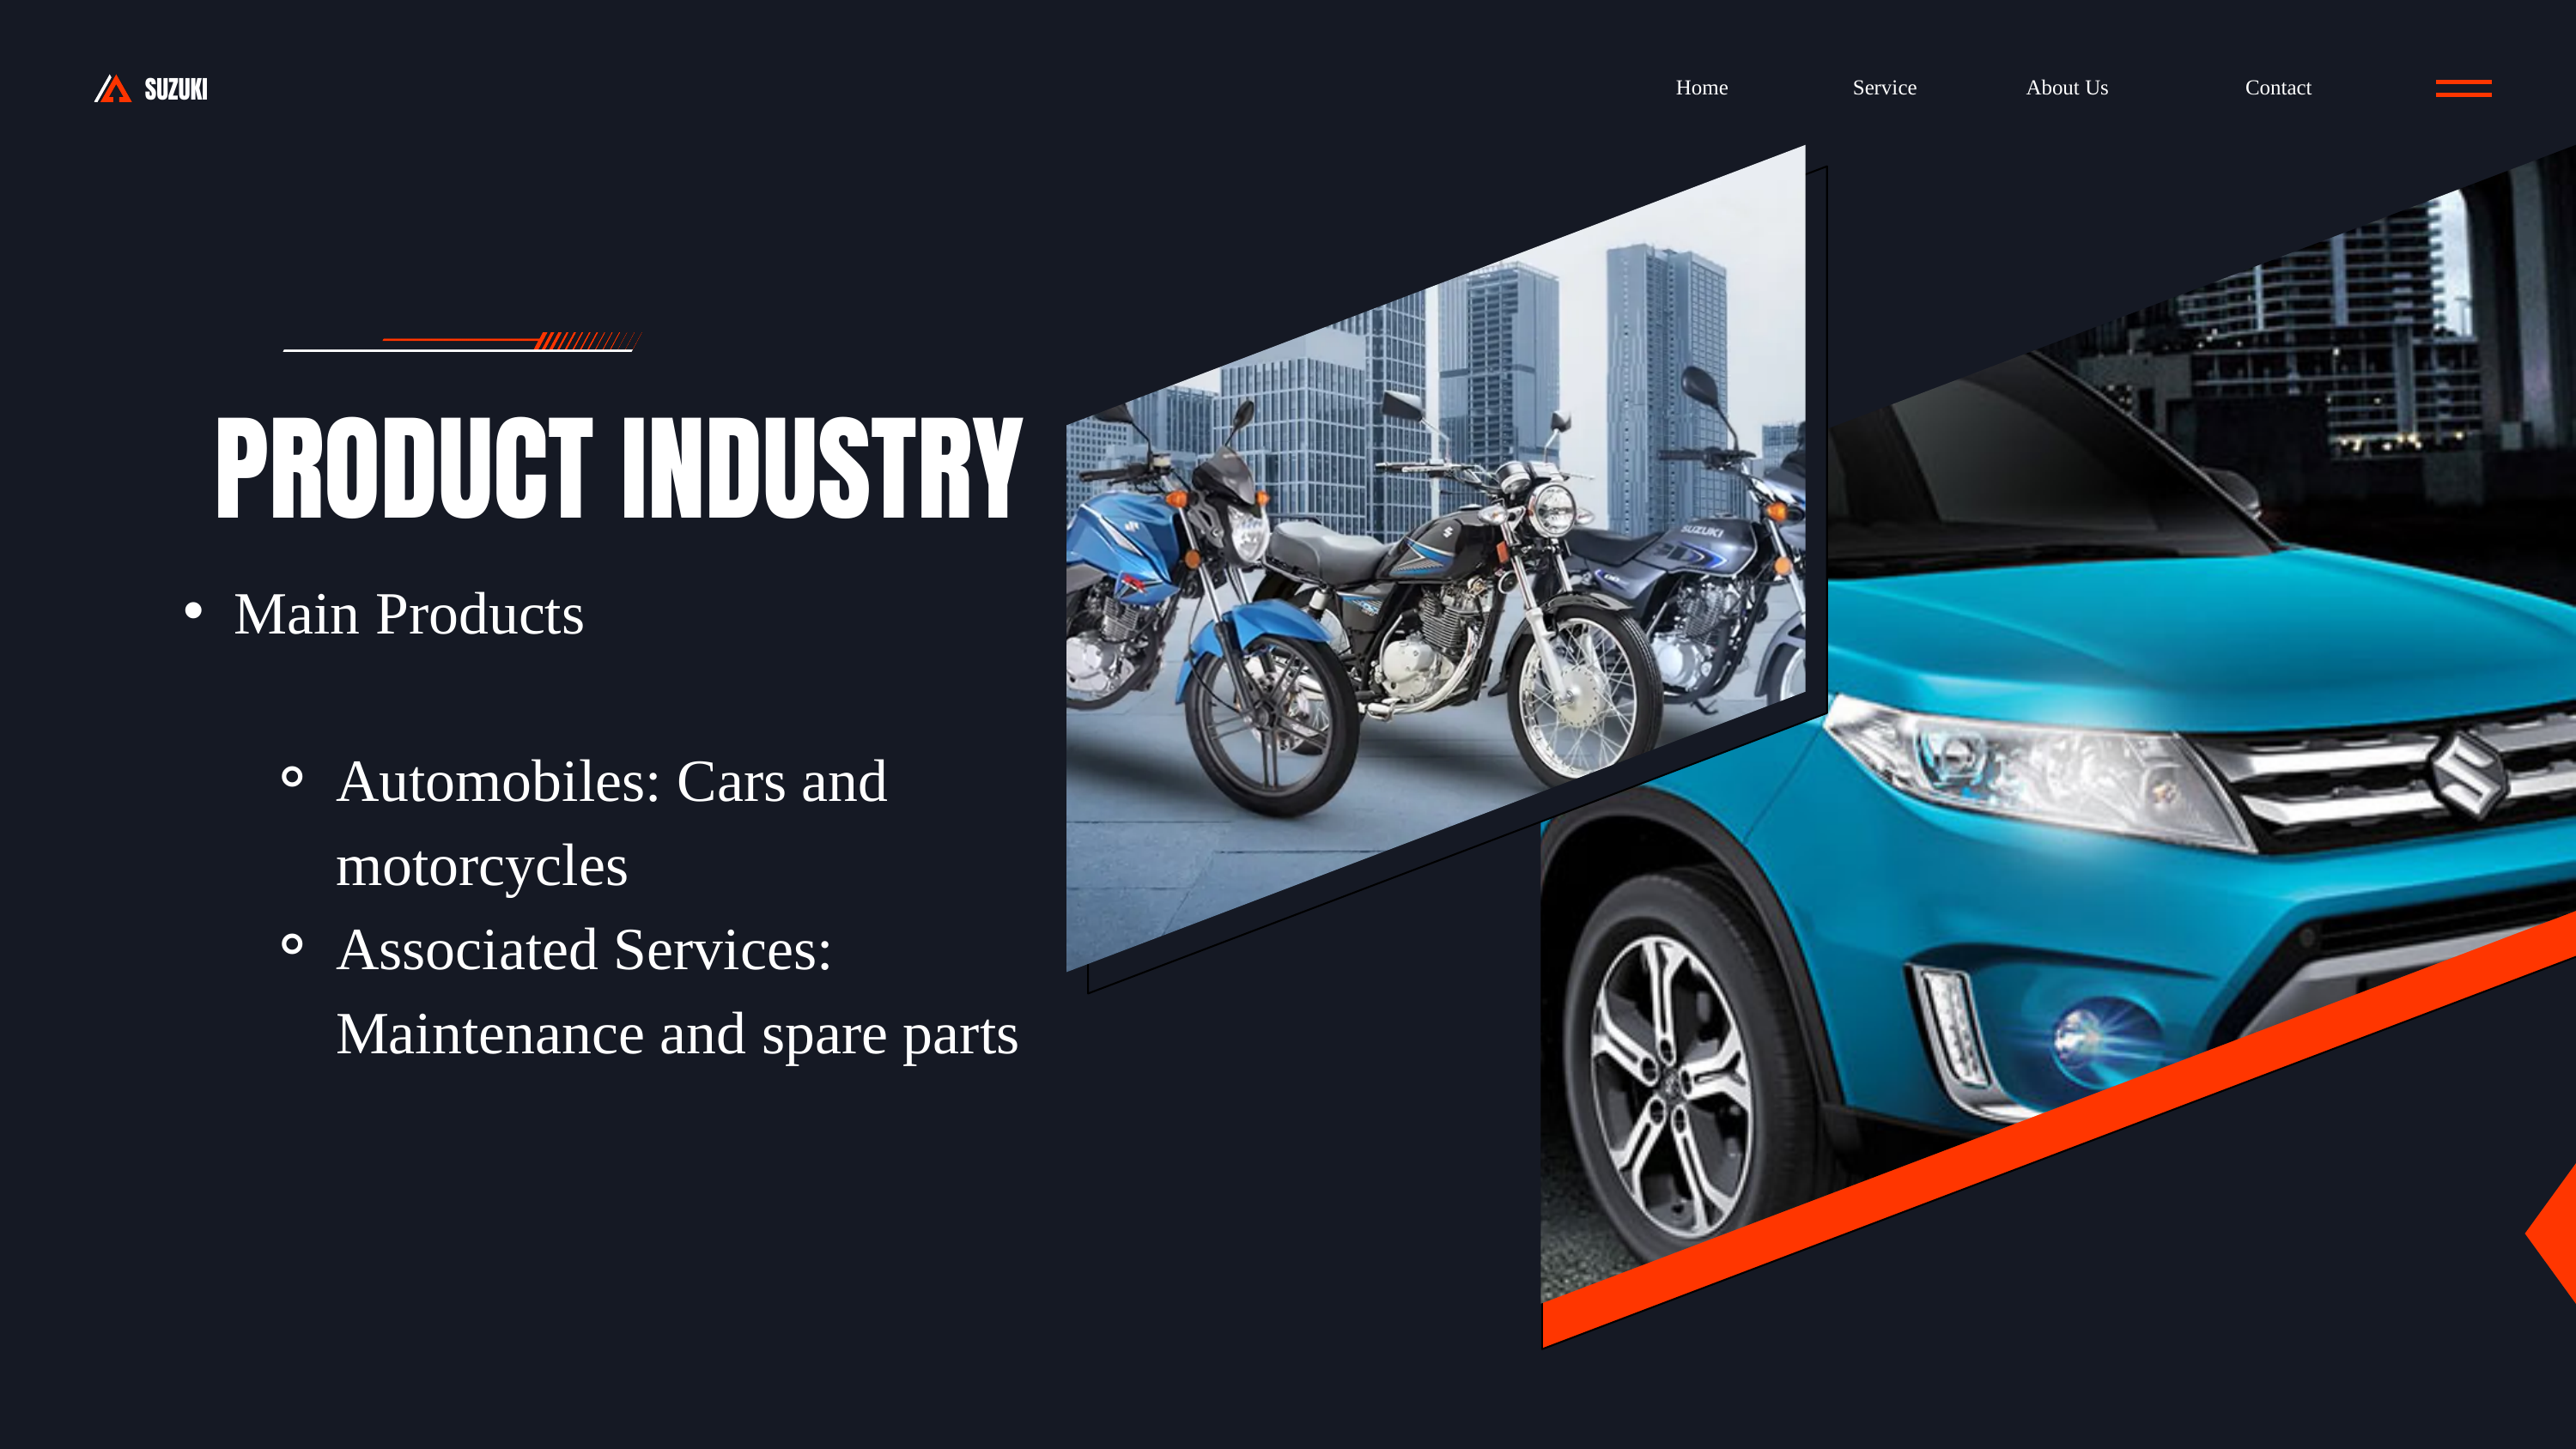

Home
Service
About Us
Contact
SUZUKI

PRODUCT INDUSTRY

Main Products

Automobiles: Cars and motorcycles
Associated Services: Maintenance and spare parts